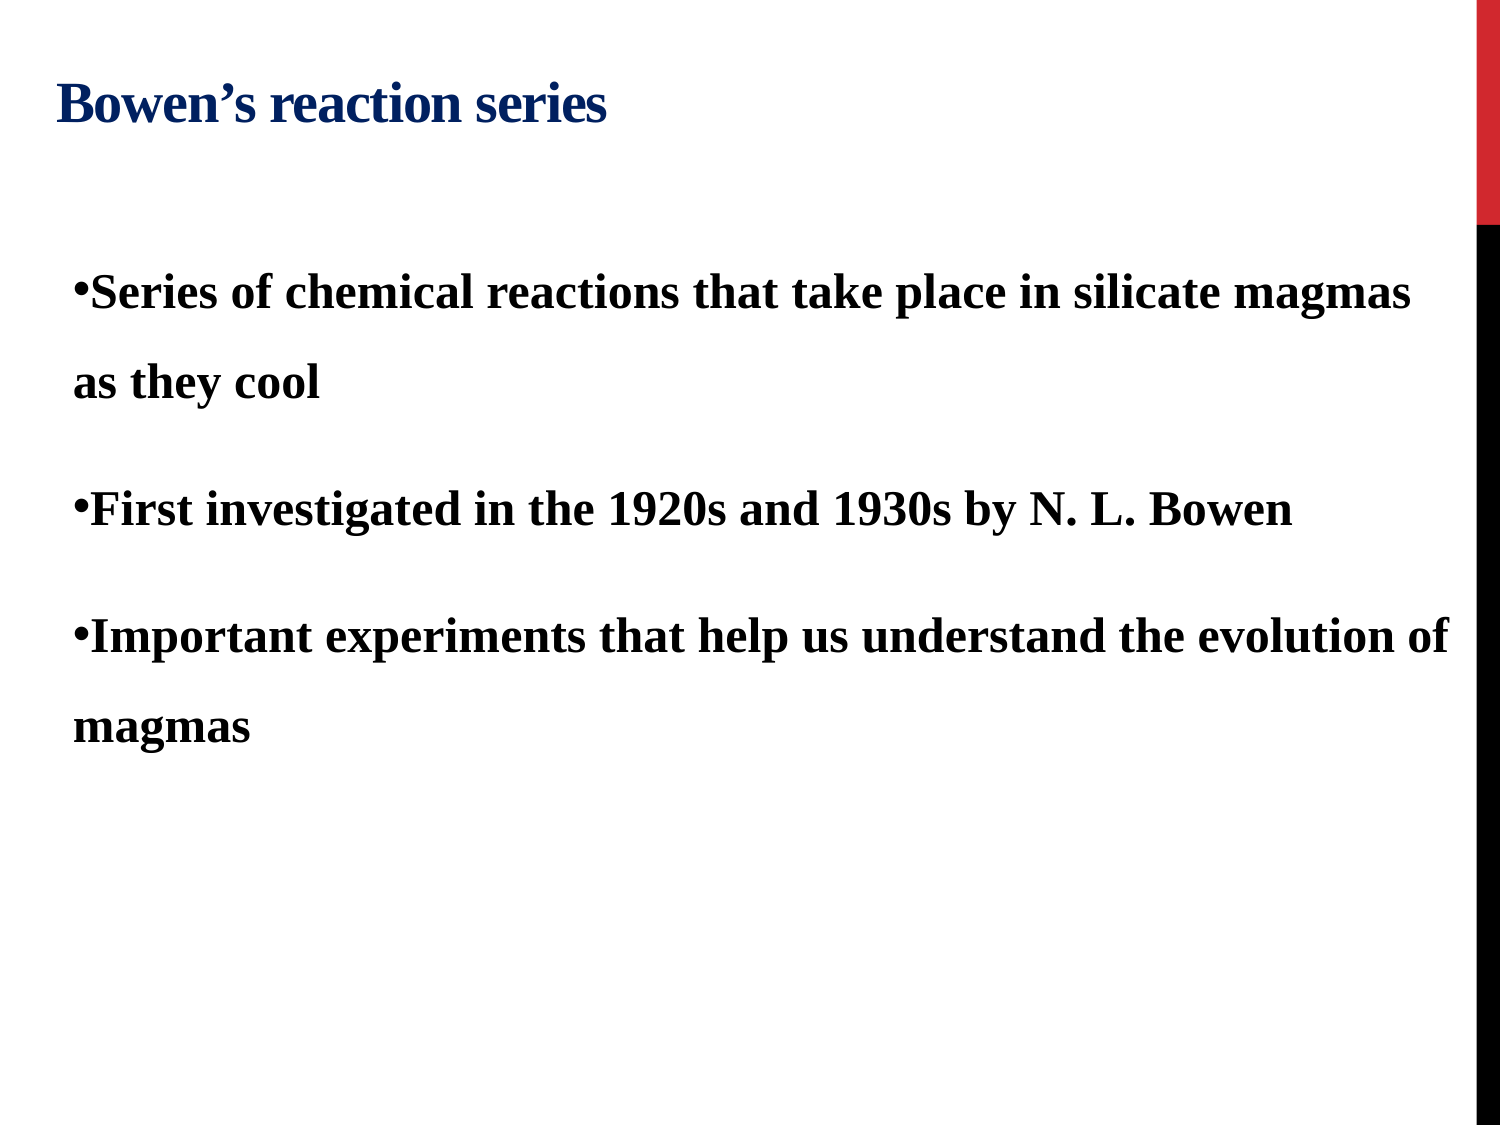

# Bowen’s reaction series
Series of chemical reactions that take place in silicate magmas as they cool
First investigated in the 1920s and 1930s by N. L. Bowen
Important experiments that help us understand the evolution of magmas